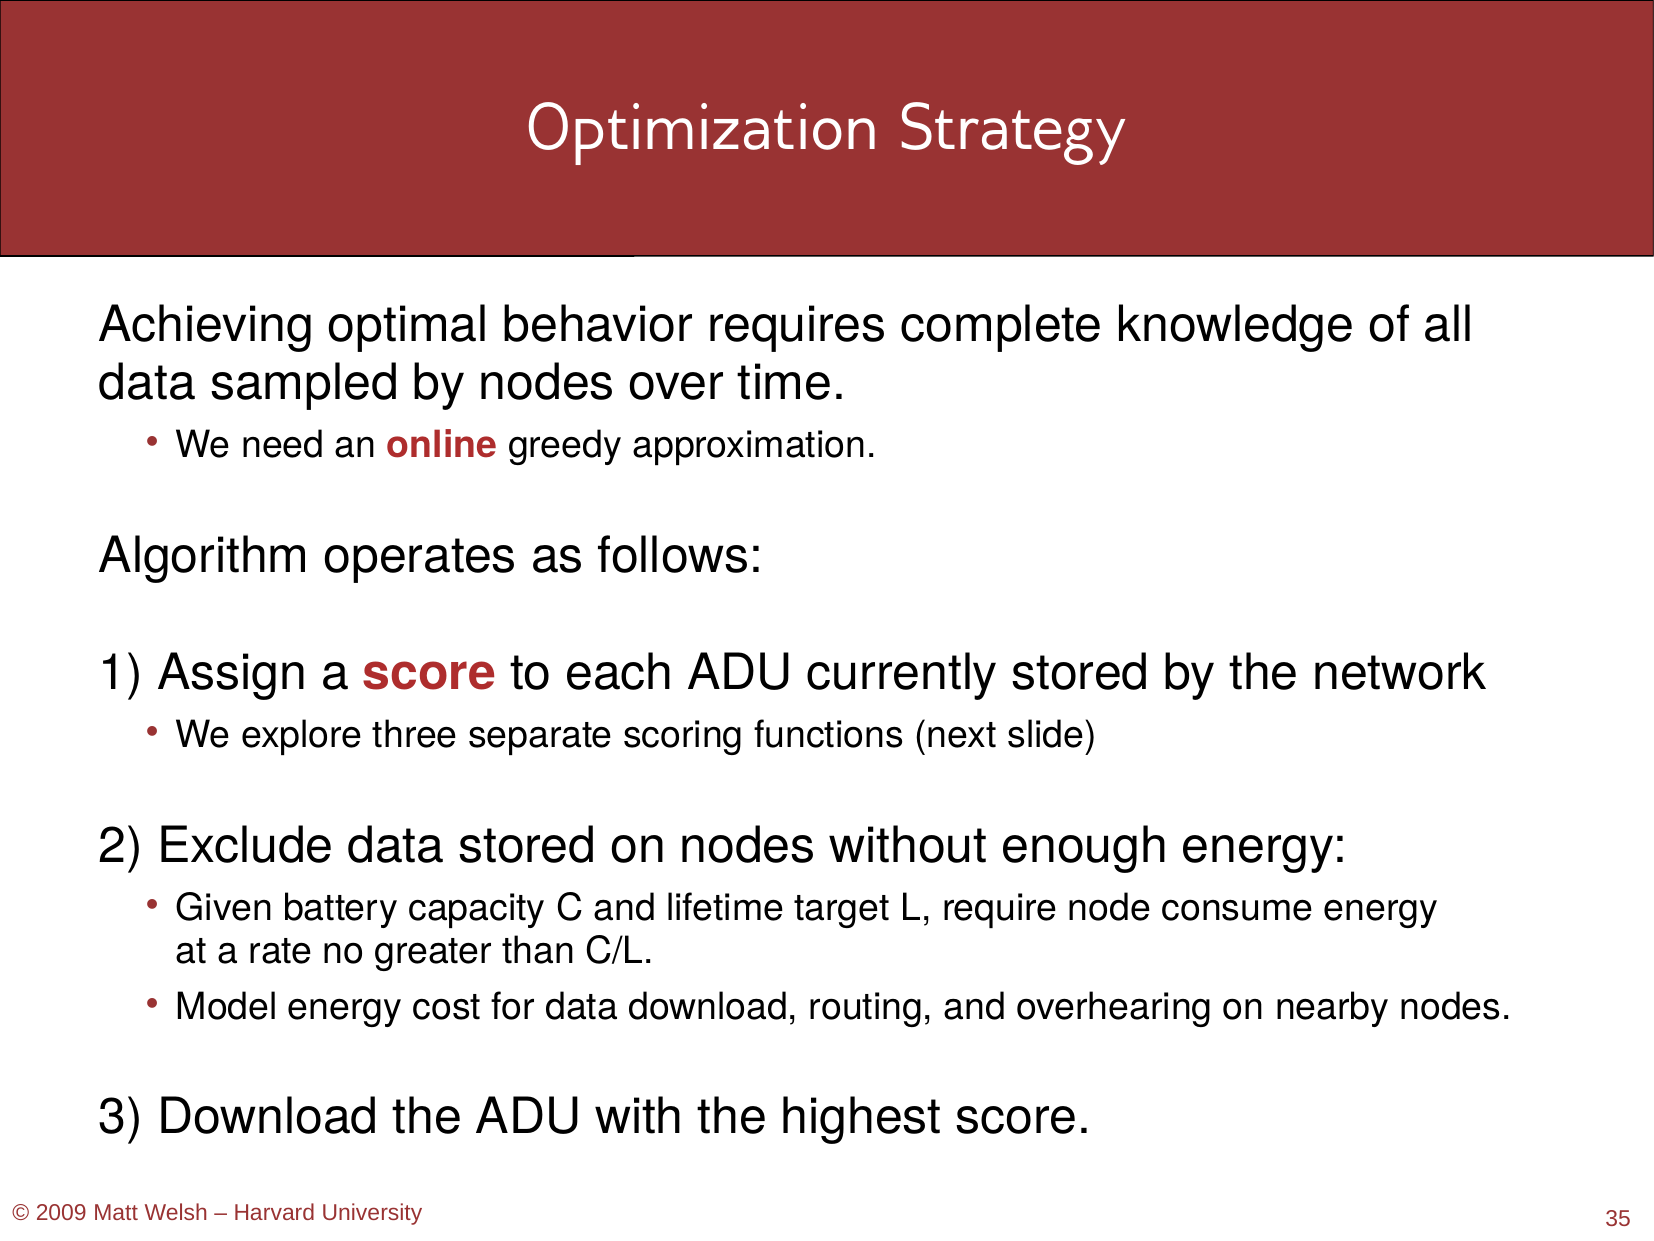

# Optimization Strategy
Achieving optimal behavior requires complete knowledge of all
data sampled by nodes over time.
We need an online greedy approximation.
Algorithm operates as follows:
1) Assign a score to each ADU currently stored by the network
We explore three separate scoring functions (next slide)
2) Exclude data stored on nodes without enough energy:
Given battery capacity C and lifetime target L, require node consume energy
at a rate no greater than C/L.
Model energy cost for data download, routing, and overhearing on nearby nodes.
3) Download the ADU with the highest score.